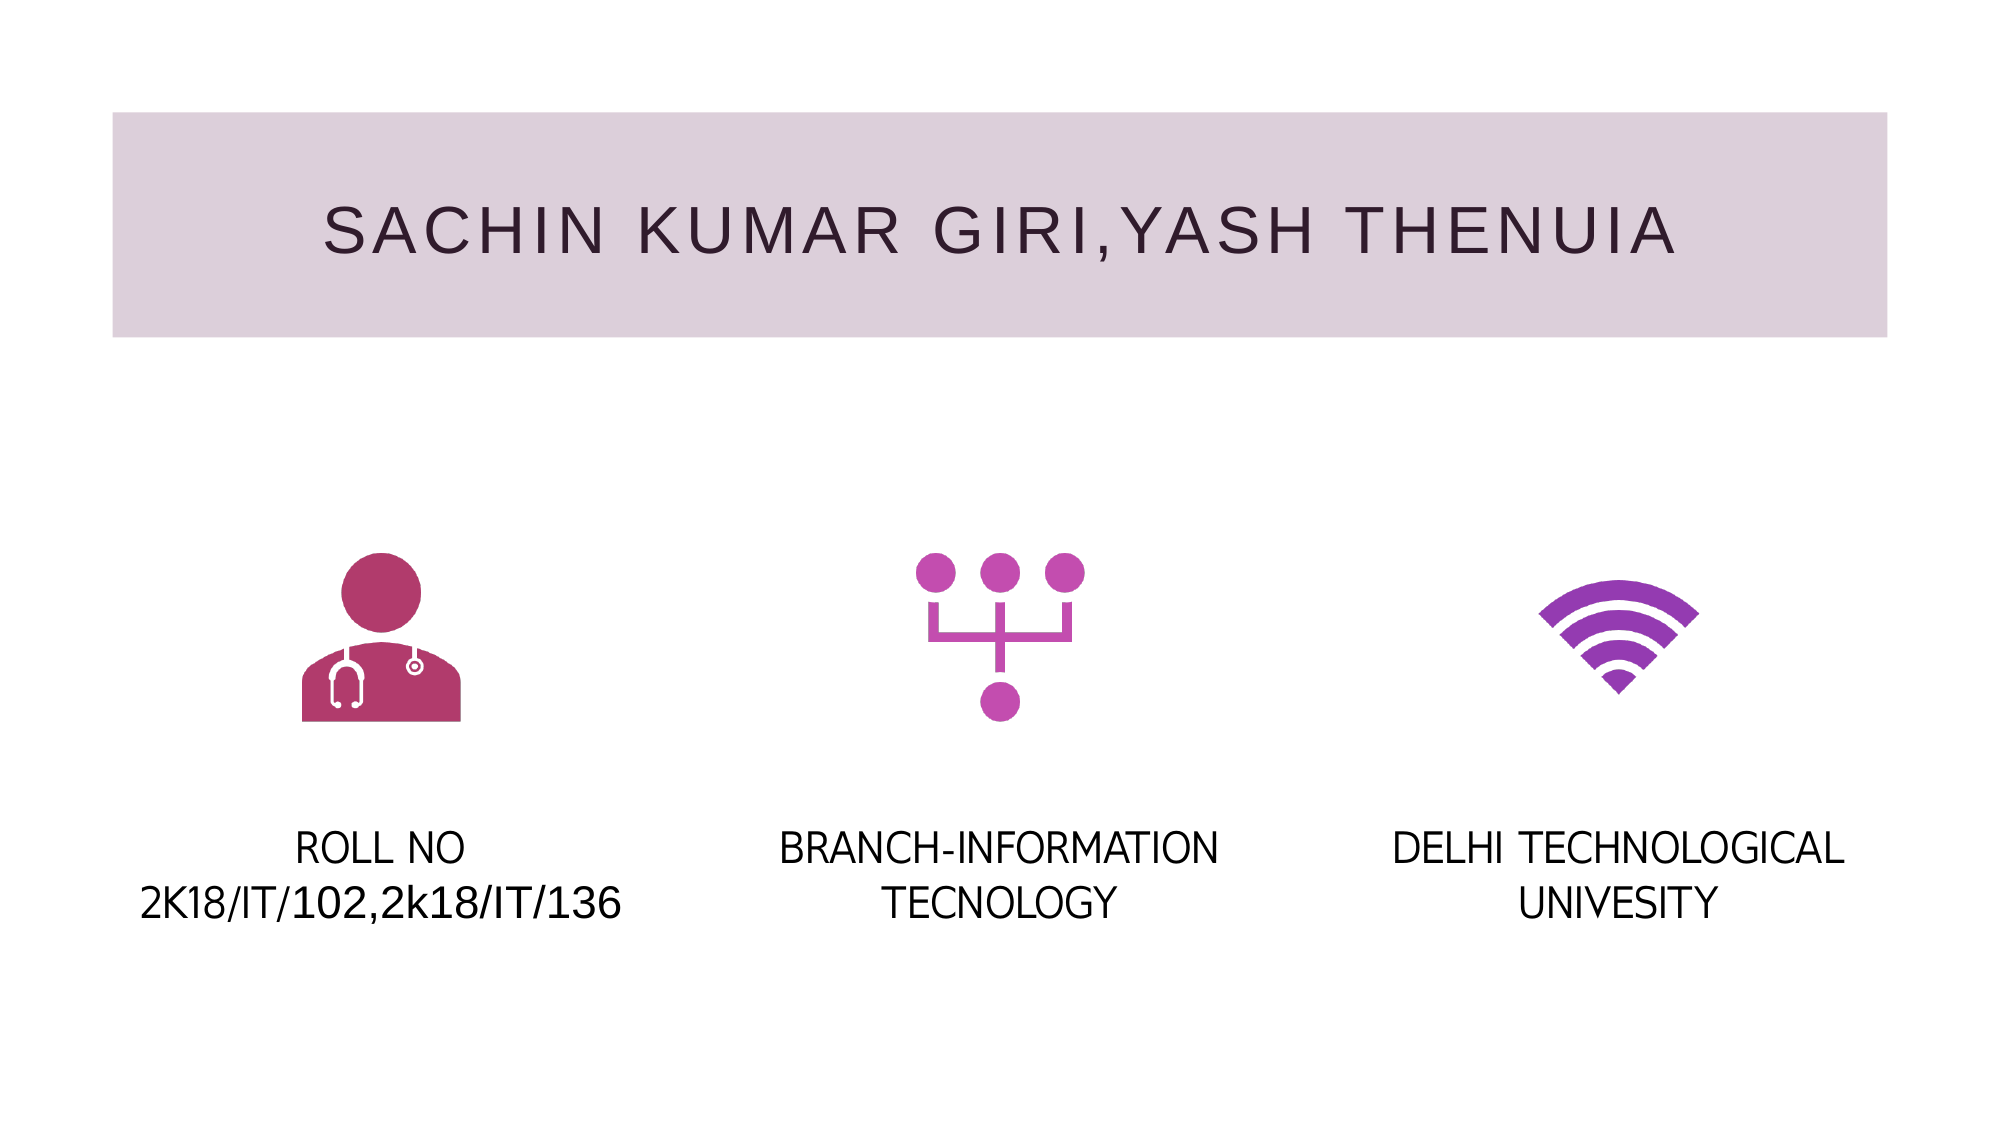

# Sachin Kumar giri,yash thenuia
ROLL NO 2K18/IT/102,2k18/IT/136
BRANCH-INFORMATION TECNOLOGY
DELHI TECHNOLOGICAL UNIVESITY